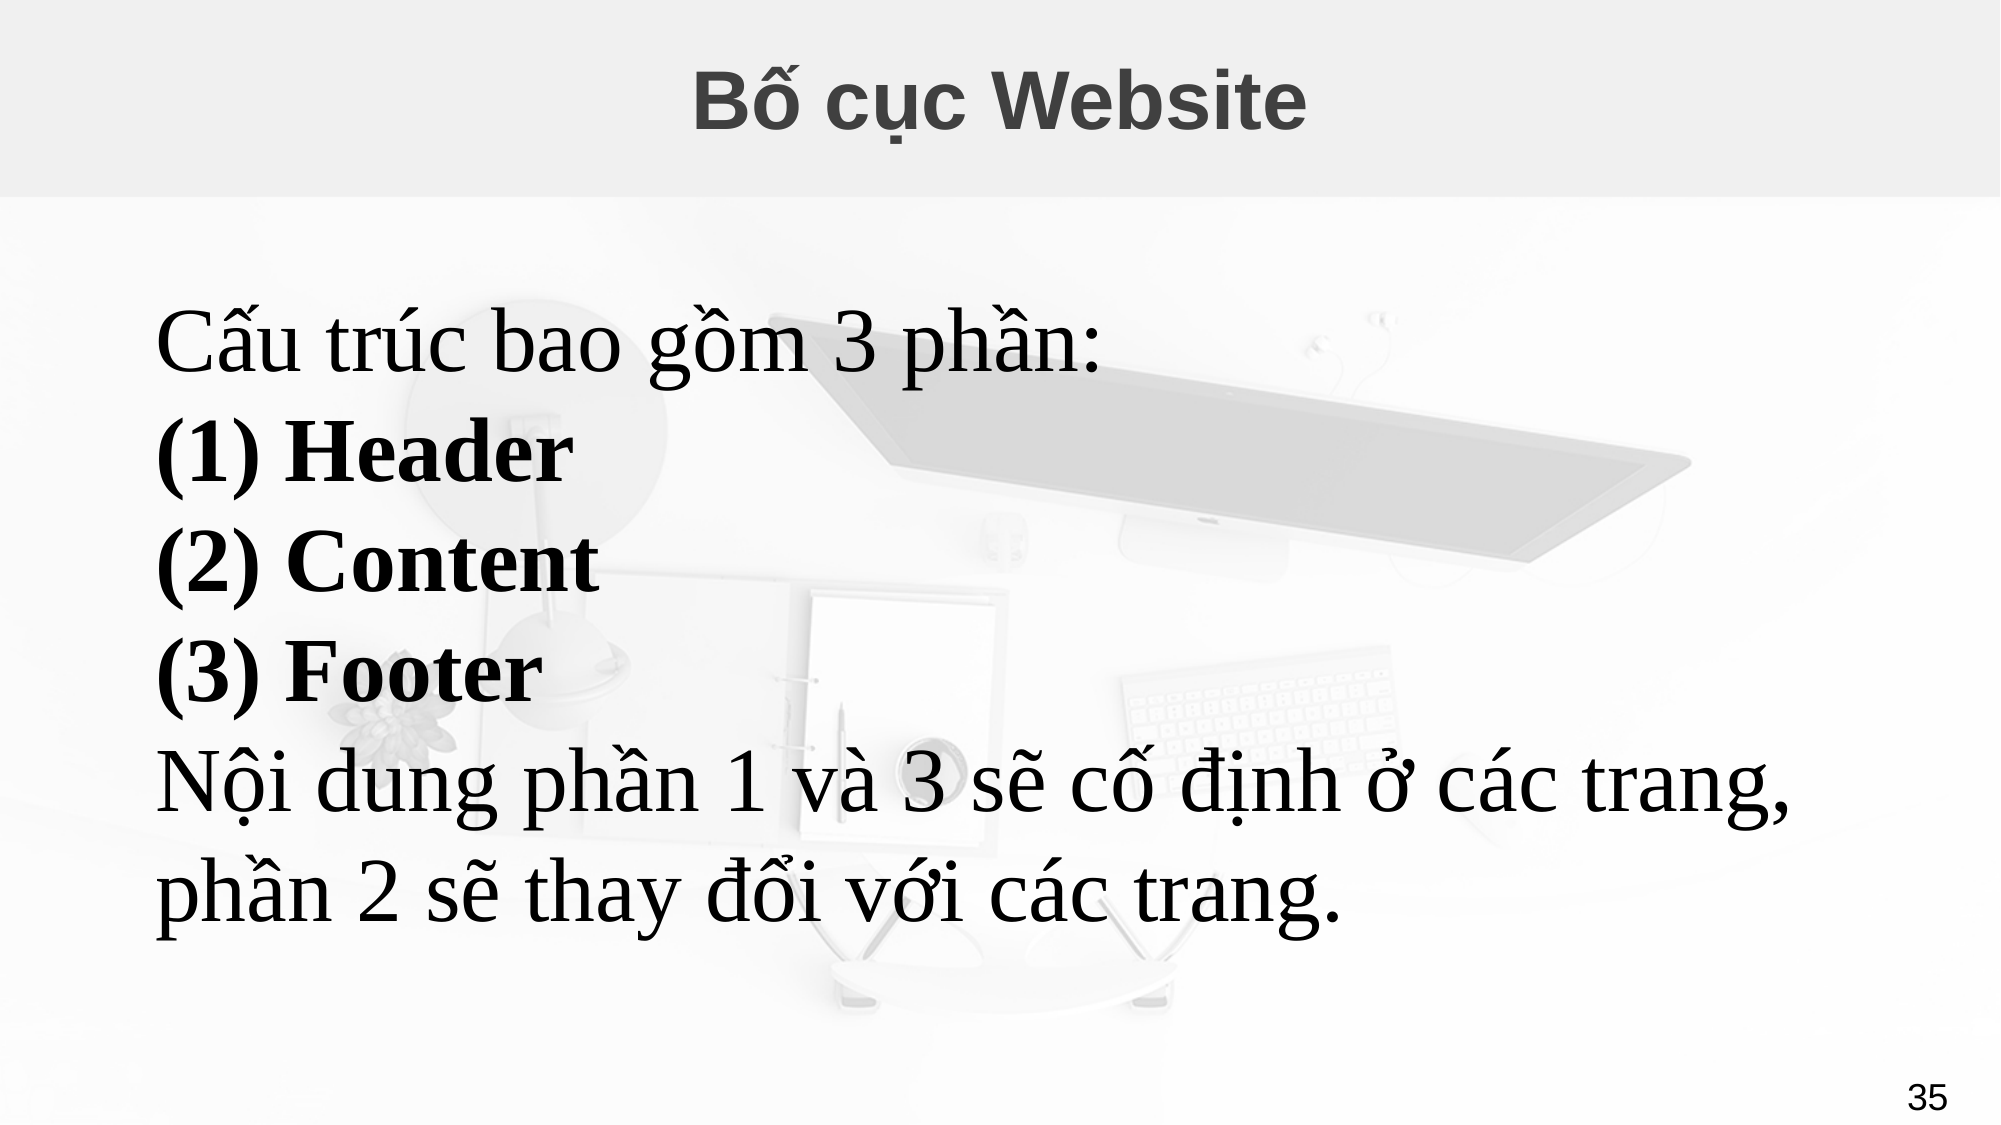

# Bố cục Website
Cấu trúc bao gồm 3 phần:
(1) Header
(2) Content
(3) Footer
Nội dung phần 1 và 3 sẽ cố định ở các trang, phần 2 sẽ thay đổi với các trang.
35